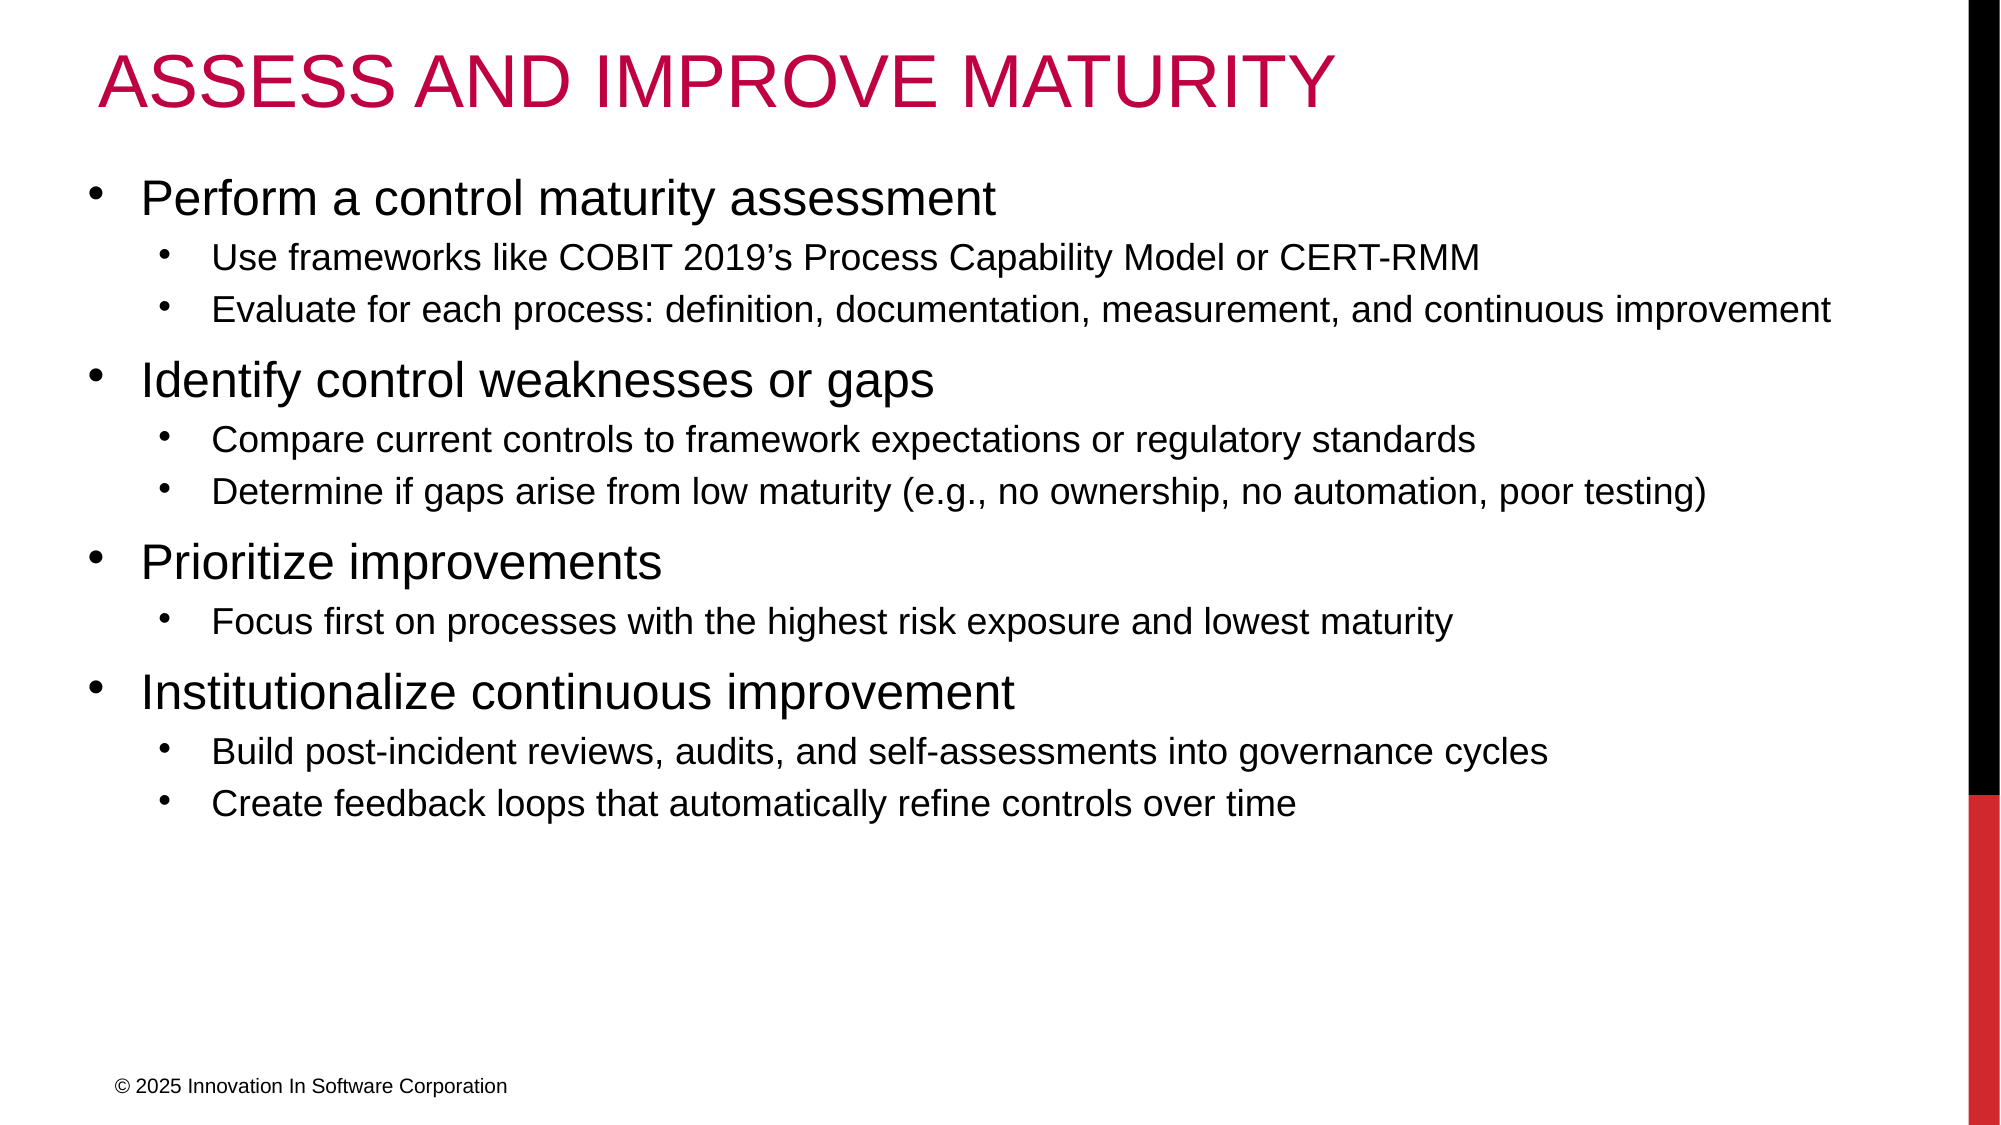

# Assess and improve maturity
Perform a control maturity assessment
Use frameworks like COBIT 2019’s Process Capability Model or CERT-RMM
Evaluate for each process: definition, documentation, measurement, and continuous improvement
Identify control weaknesses or gaps
Compare current controls to framework expectations or regulatory standards
Determine if gaps arise from low maturity (e.g., no ownership, no automation, poor testing)
Prioritize improvements
Focus first on processes with the highest risk exposure and lowest maturity
Institutionalize continuous improvement
Build post-incident reviews, audits, and self-assessments into governance cycles
Create feedback loops that automatically refine controls over time
© 2025 Innovation In Software Corporation